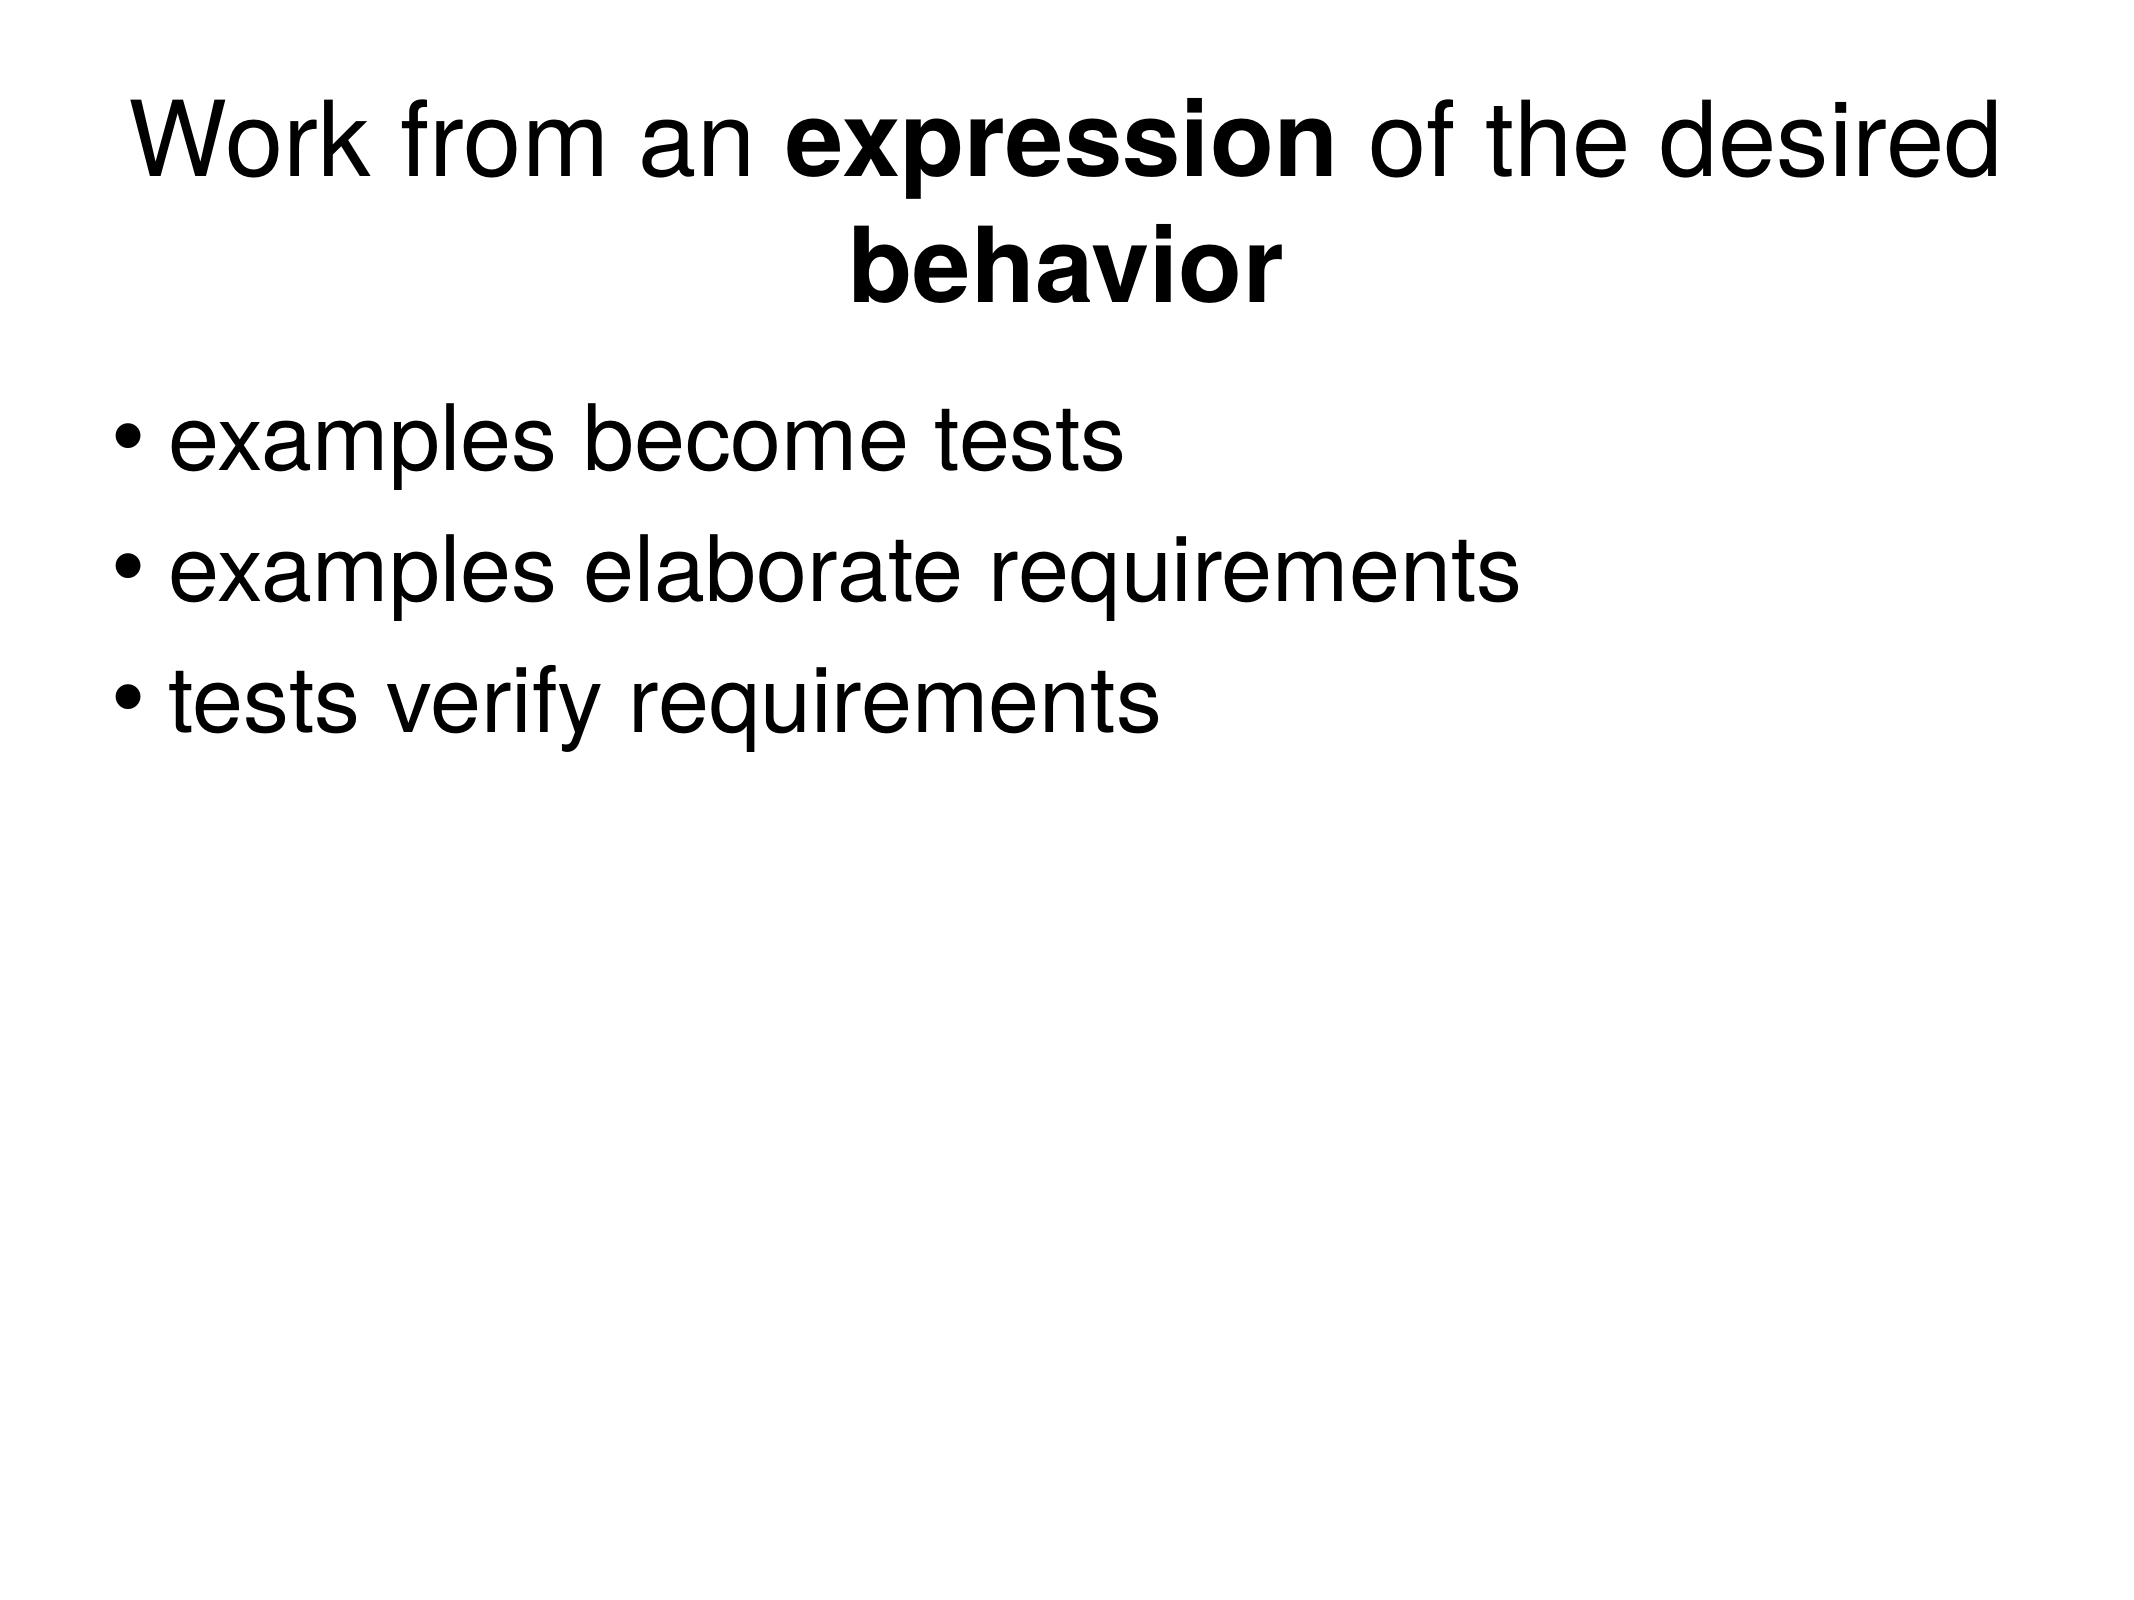

# Work from an expression of the desired behavior
examples become tests
examples elaborate requirements
tests verify requirements
15